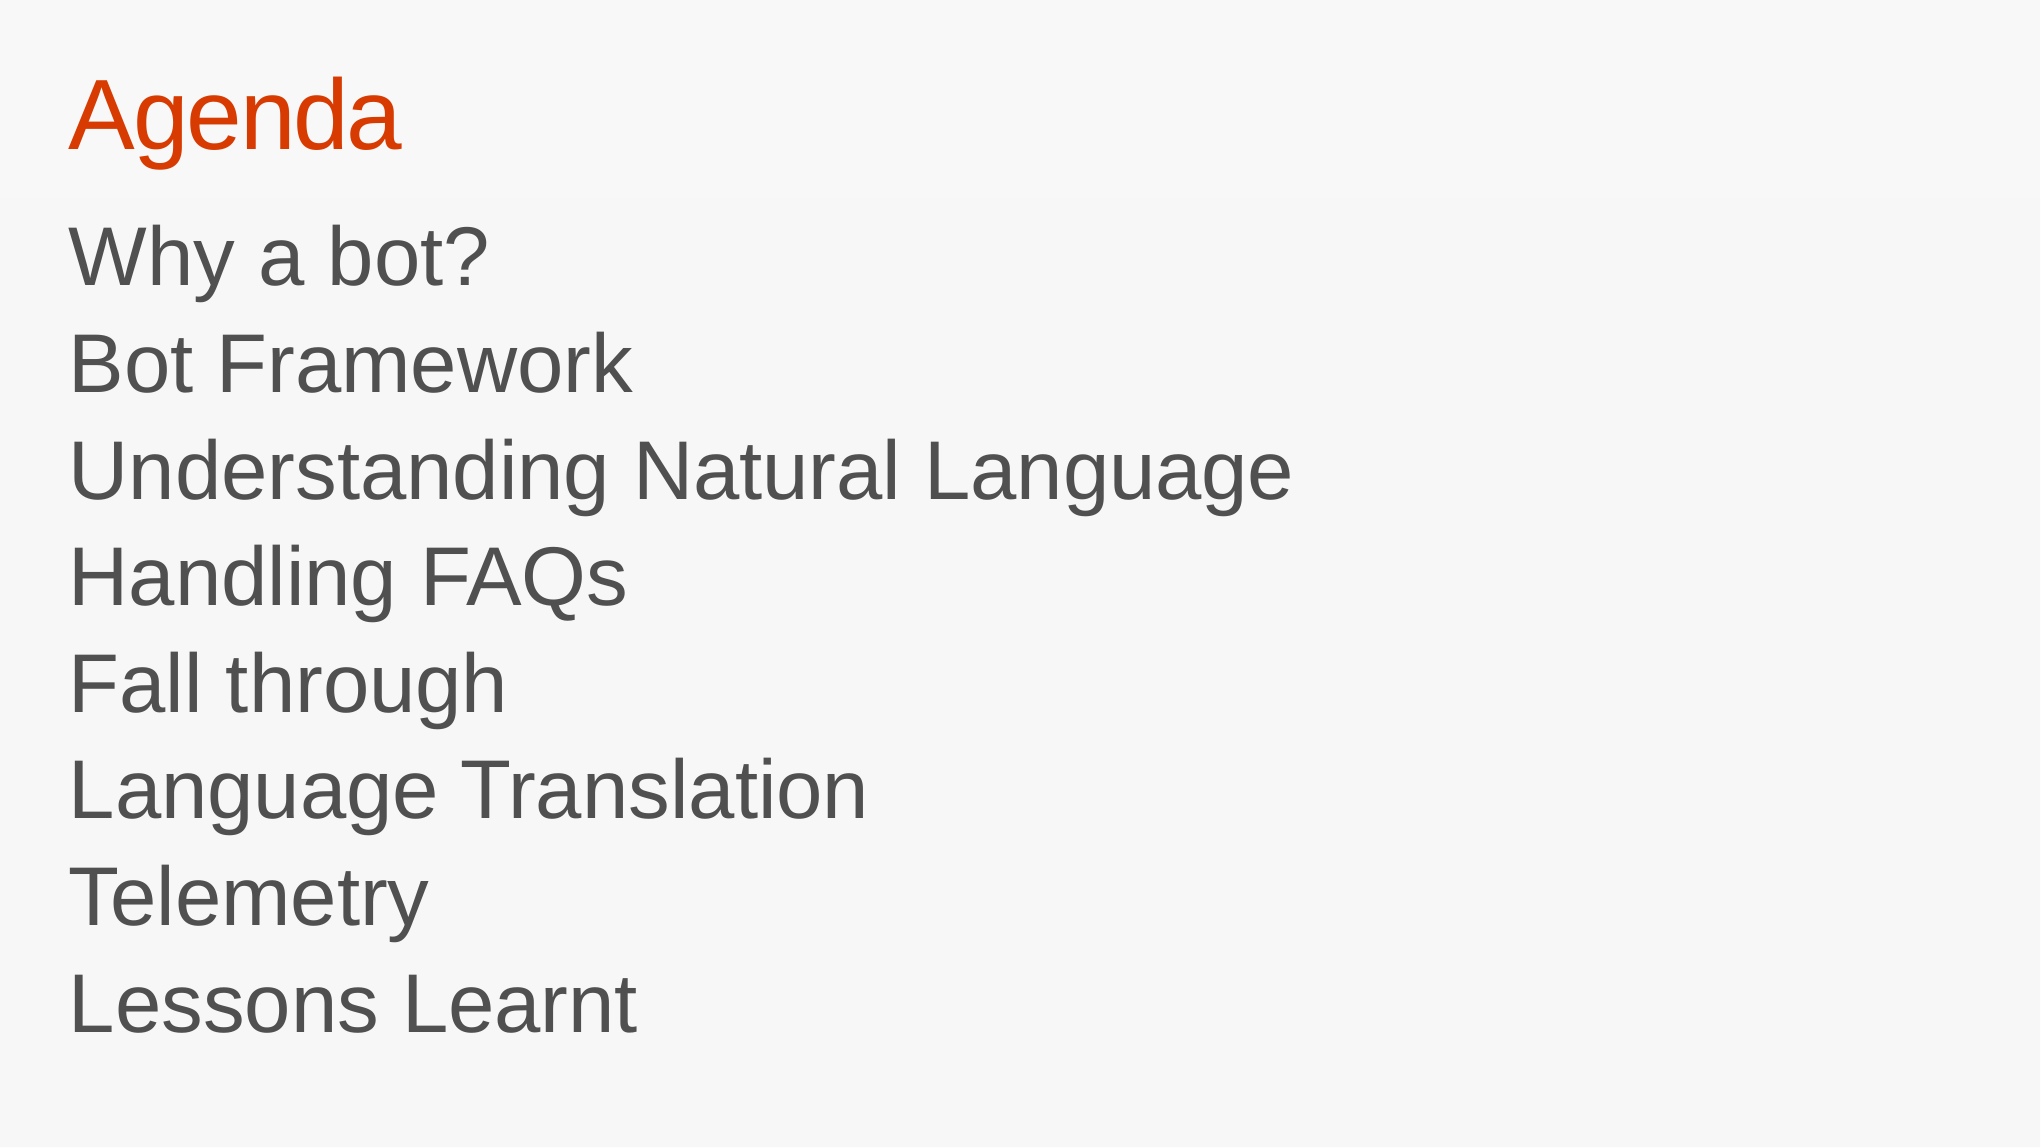

# Agenda
Why a bot?
Bot Framework
Understanding Natural Language
Handling FAQs
Fall through
Language Translation
Telemetry
Lessons Learnt